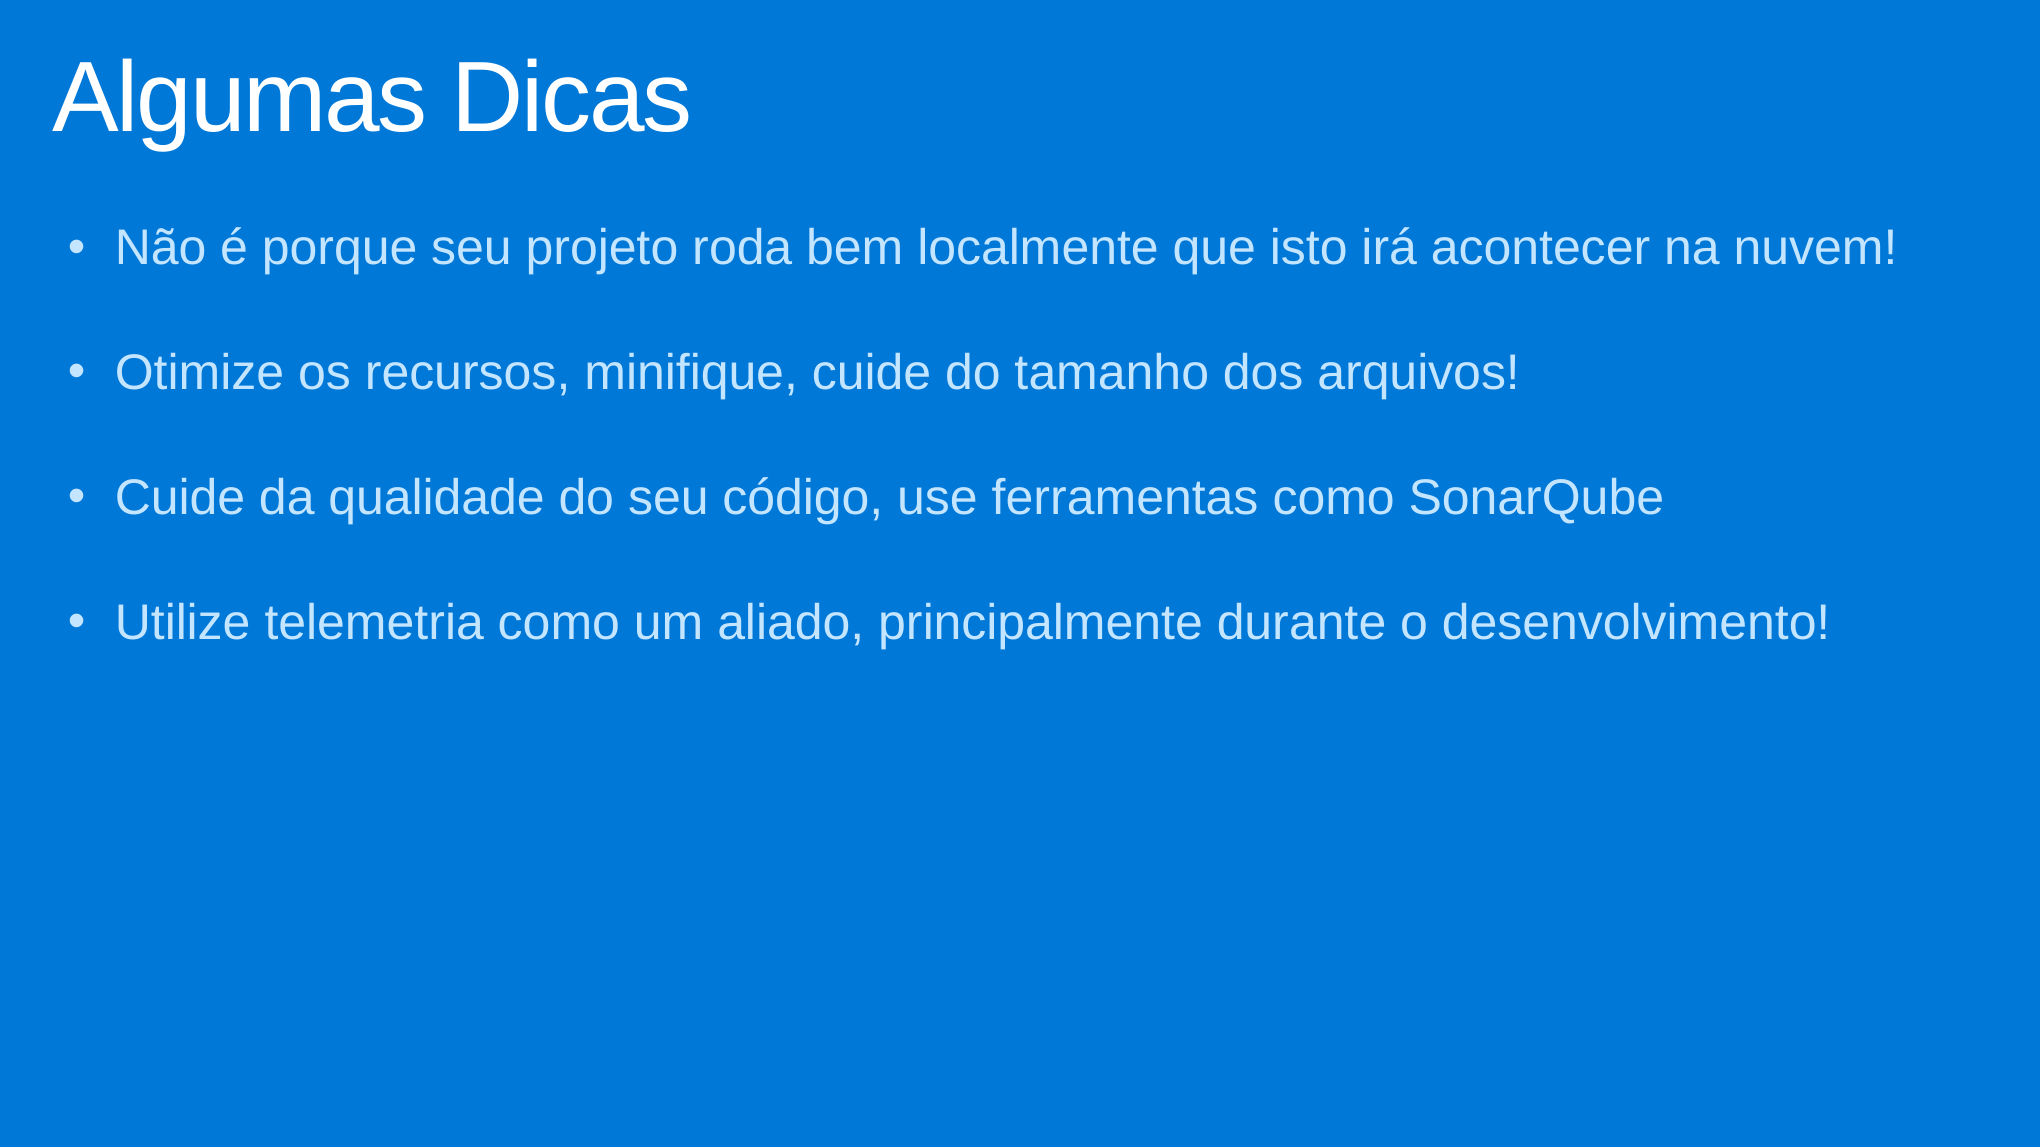

Algumas Dicas
Visit
Não é porque seu projeto roda bem localmente que isto irá acontecer na nuvem!

Otimize os recursos, minifique, cuide do tamanho dos arquivos!

Cuide da qualidade do seu código, use ferramentas como SonarQube

Utilize telemetria como um aliado, principalmente durante o desenvolvimento!